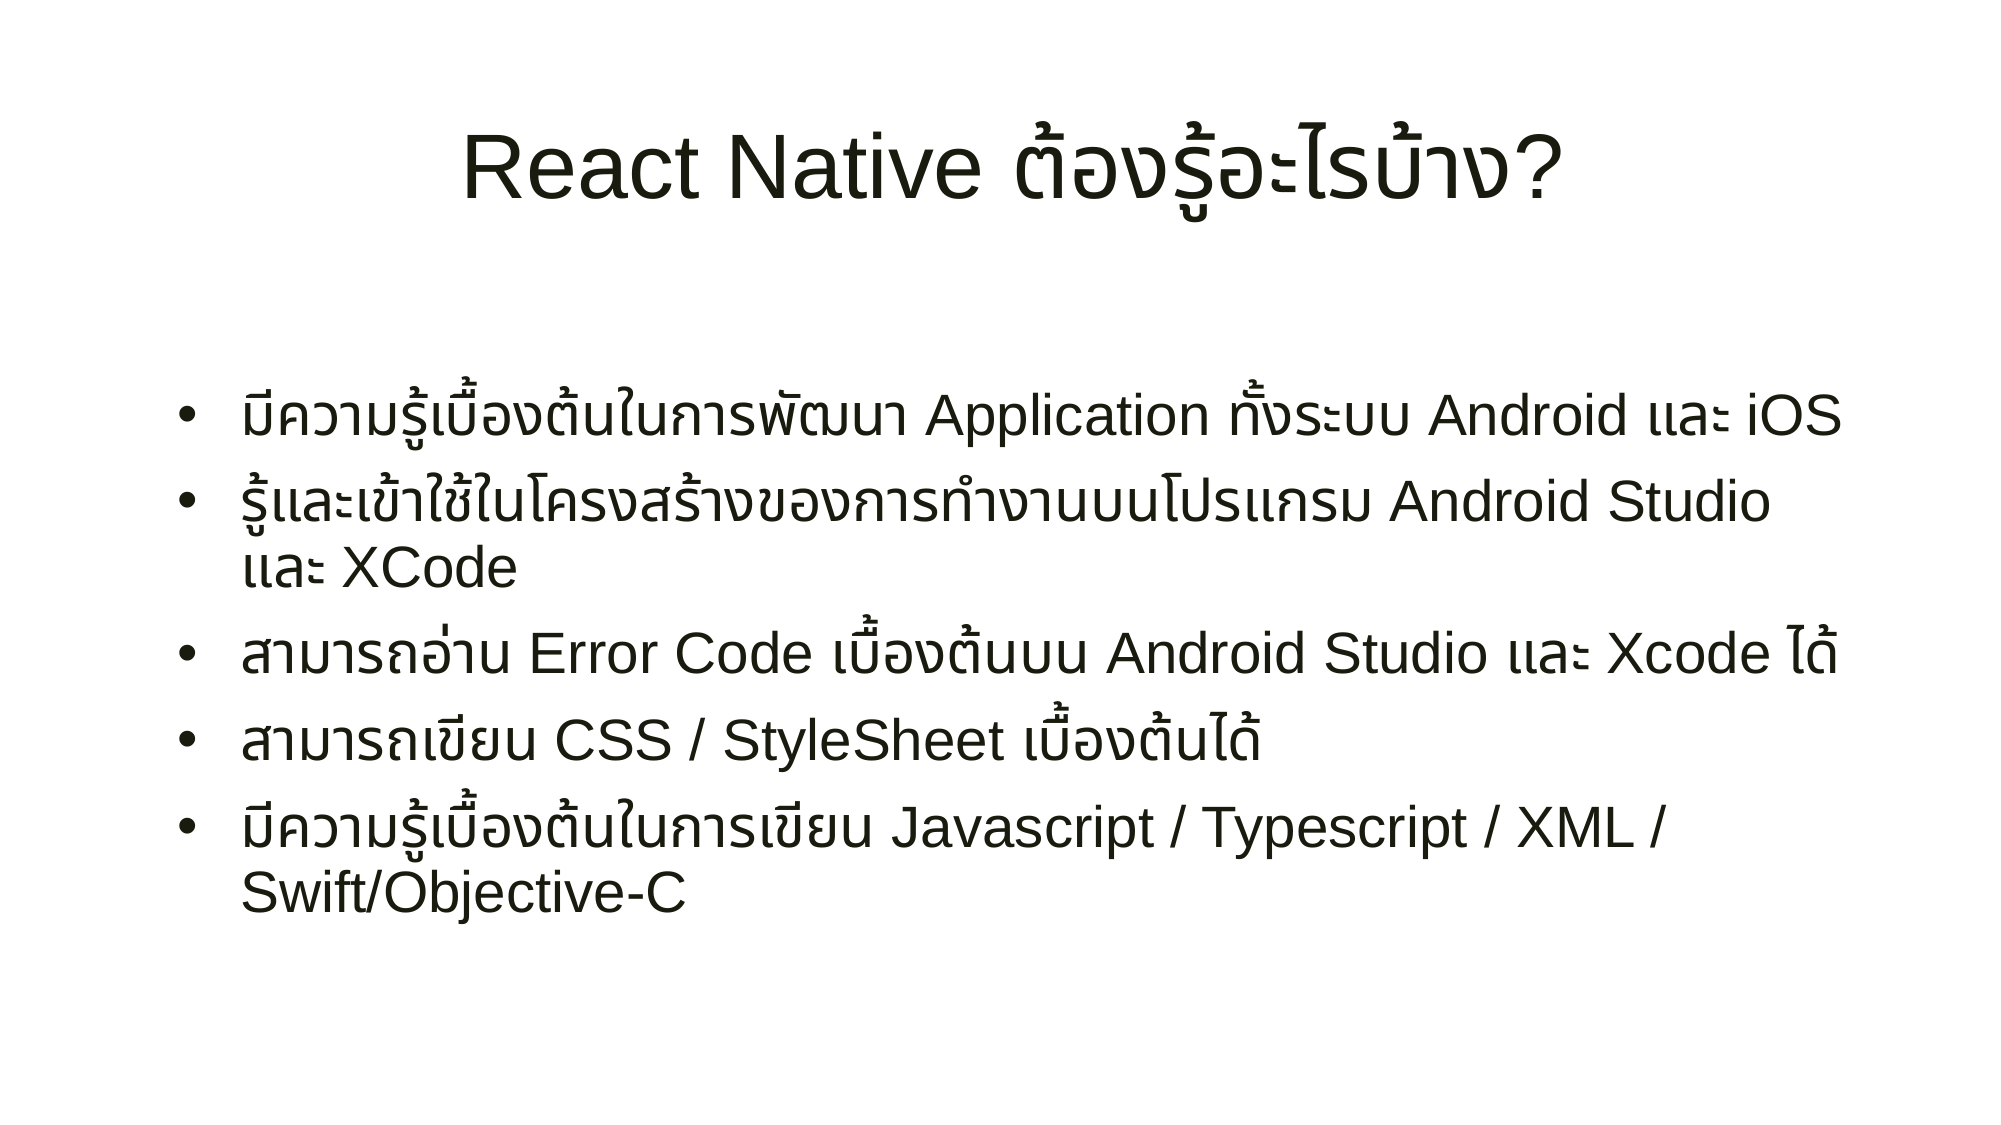

# React Native ต้องรู้อะไรบ้าง?
มีความรู้เบื้องต้นในการพัฒนา Application ทั้งระบบ Android และ iOS
รู้และเข้าใช้ในโครงสร้างของการทำงานบนโปรแกรม Android Studio และ XCode
สามารถอ่าน Error Code เบื้องต้นบน Android Studio และ Xcode ได้
สามารถเขียน CSS / StyleSheet เบื้องต้นได้
มีความรู้เบื้องต้นในการเขียน Javascript / Typescript / XML / Swift/Objective-C